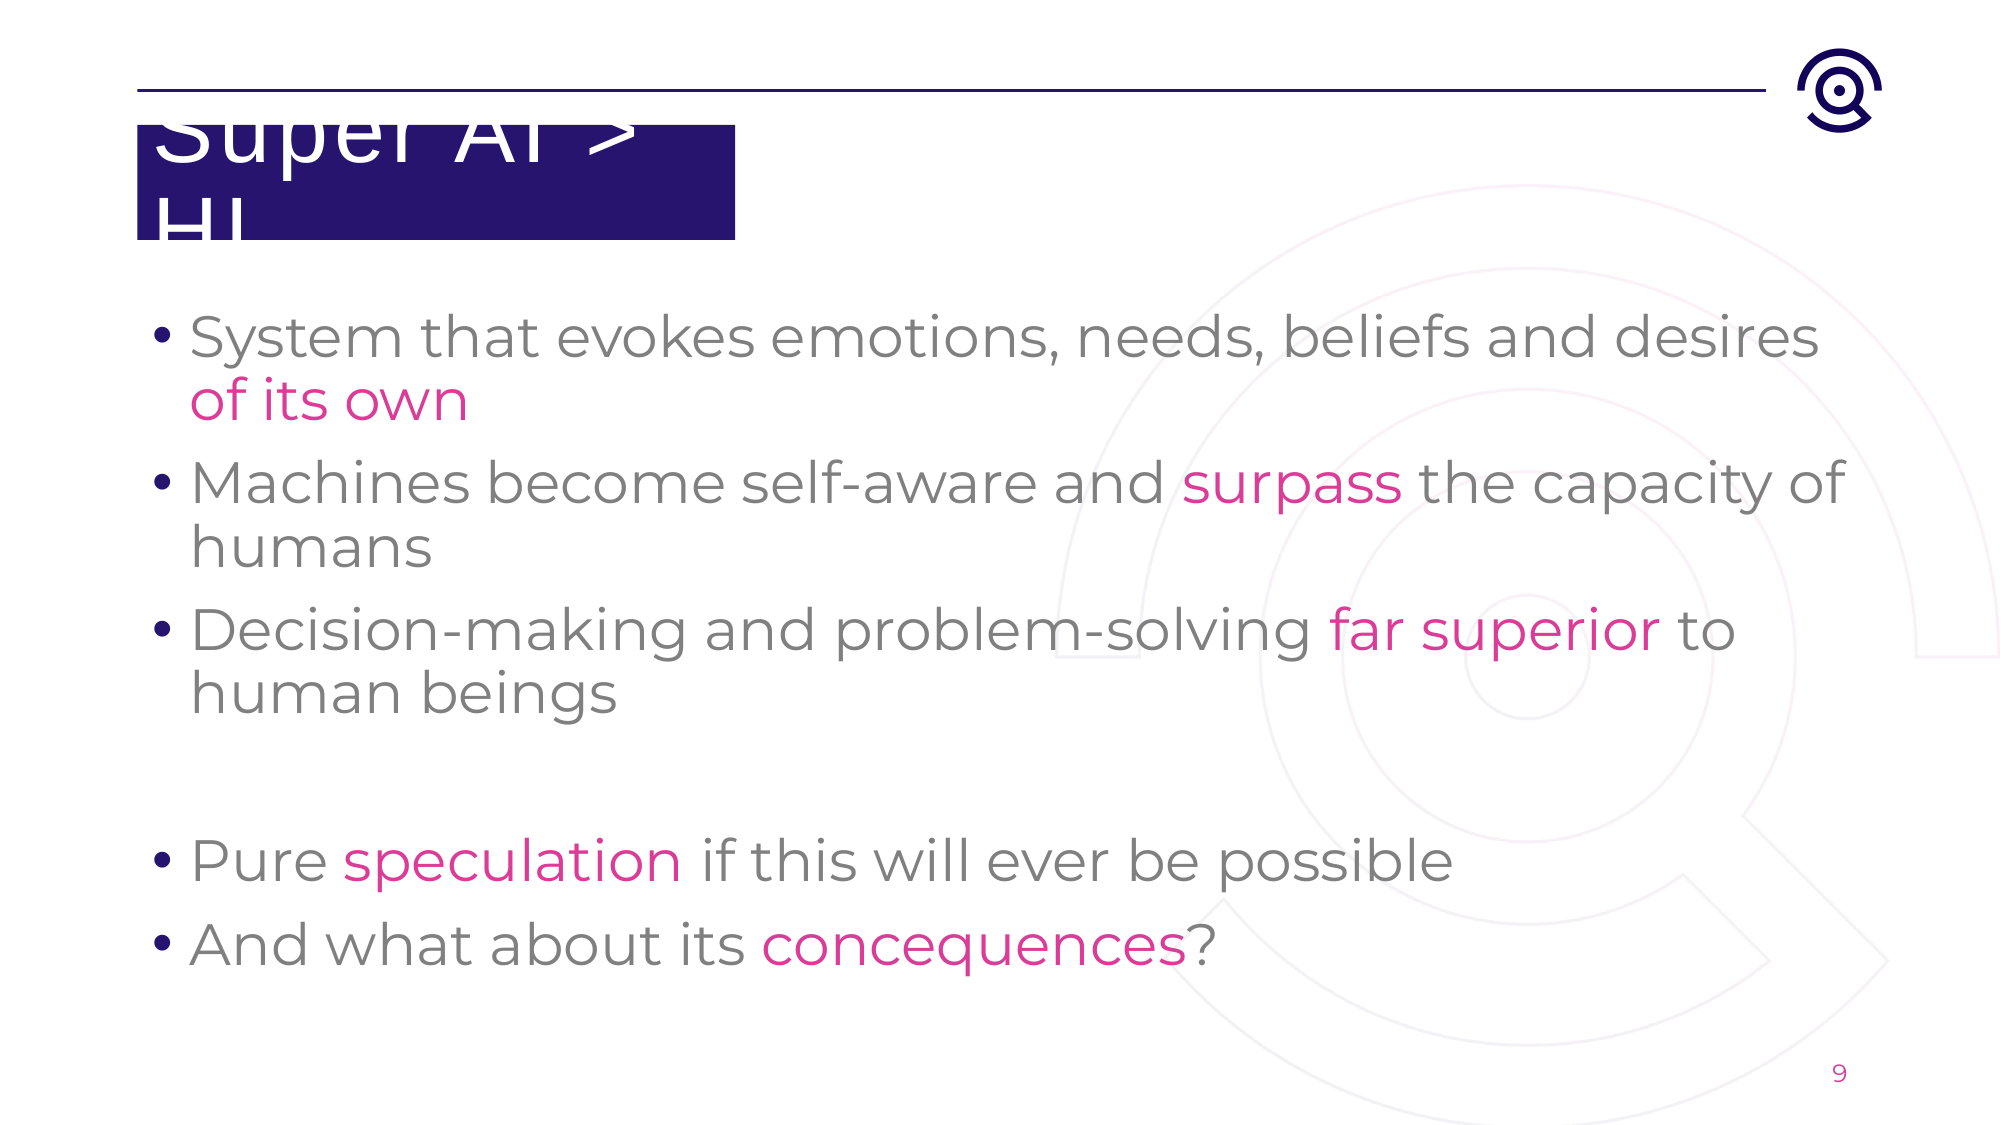

# Super AI > HI
System that evokes emotions, needs, beliefs and desires of its own
Machines become self-aware and surpass the capacity of humans
Decision-making and problem-solving far superior to human beings

Pure speculation if this will ever be possible
And what about its concequences?
9